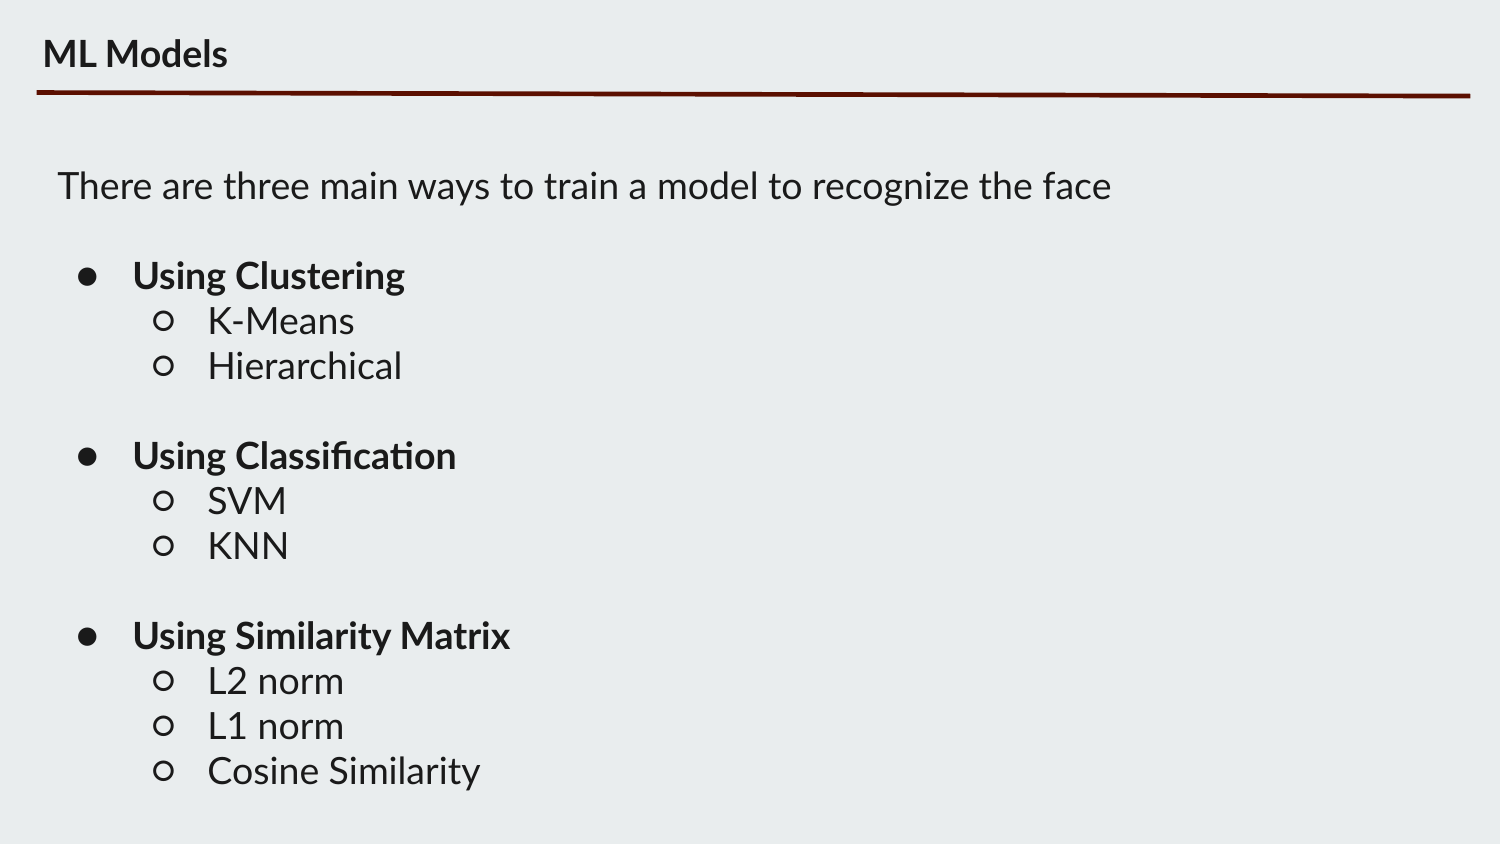

ML Models

There are three main ways to train a model to recognize the face

Using Clustering
K-Means
Hierarchical

Using Classification
SVM
KNN

Using Similarity Matrix
L2 norm
L1 norm
Cosine Similarity